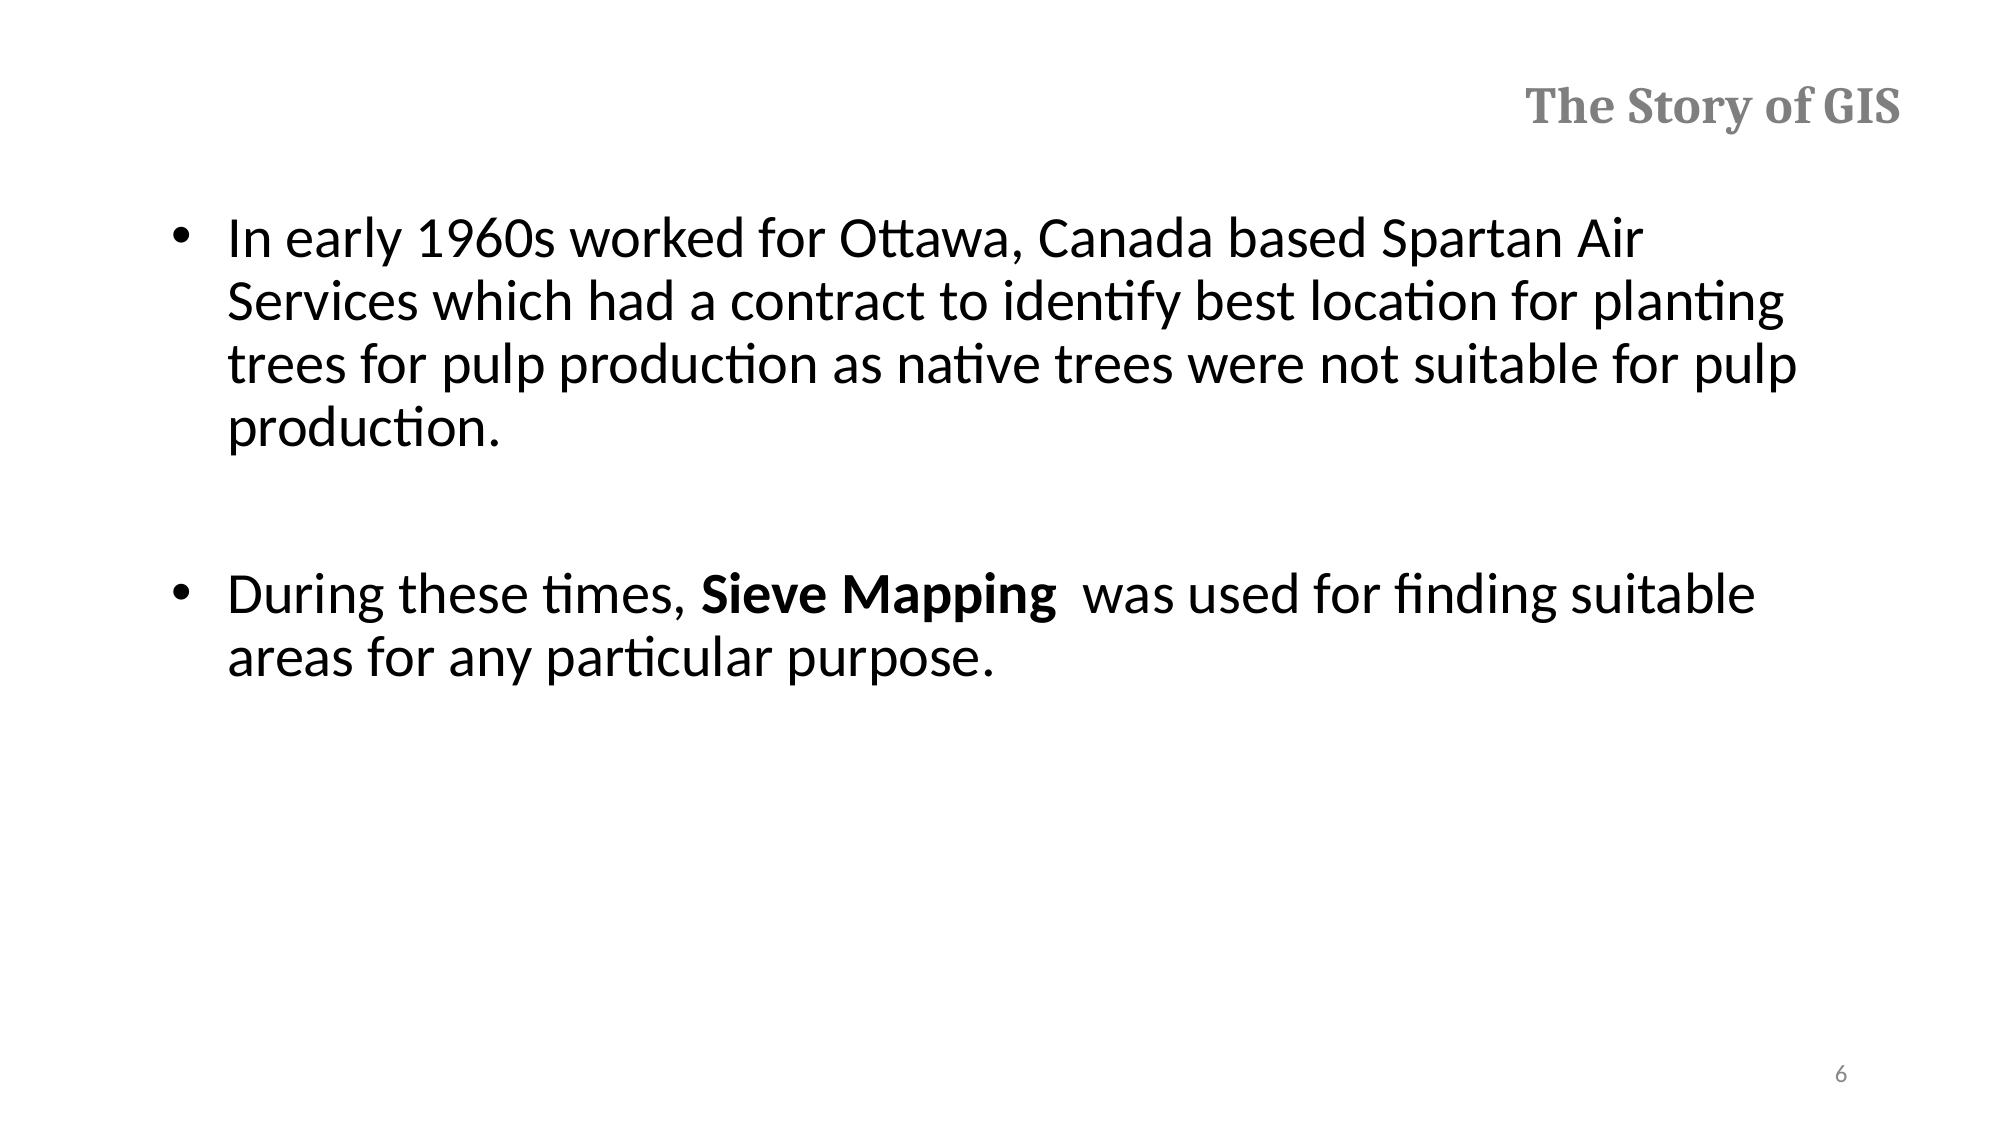

# The Story of GIS
In early 1960s worked for Ottawa, Canada based Spartan Air Services which had a contract to identify best location for planting trees for pulp production as native trees were not suitable for pulp production.

During these times, Sieve Mapping  was used for finding suitable areas for any particular purpose.
6